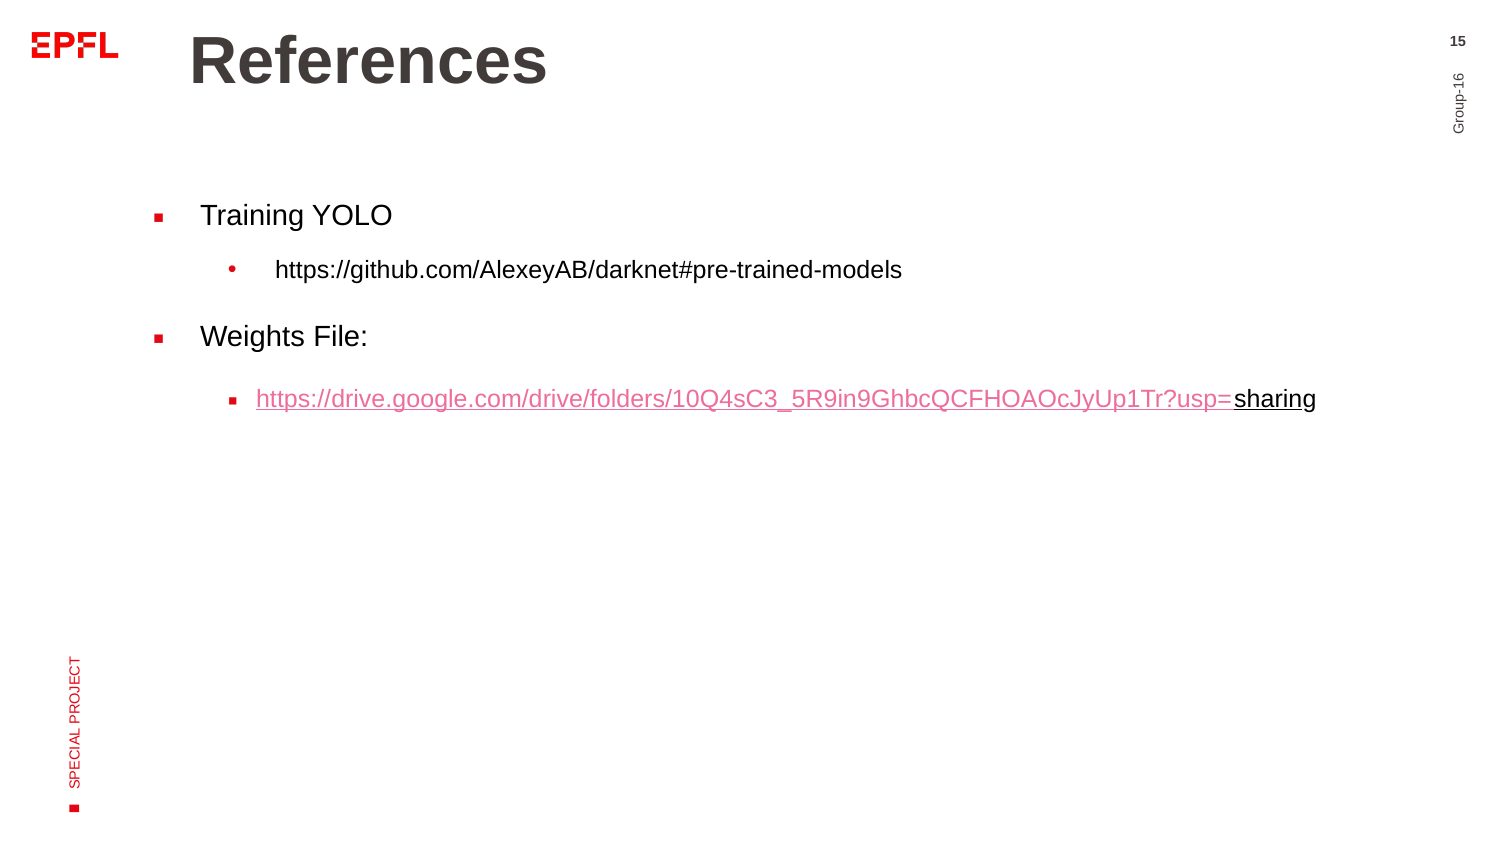

15
# References

Training YOLO
https://github.com/AlexeyAB/darknet#pre-trained-models
Weights File:
https://drive.google.com/drive/folders/10Q4sC3_5R9in9GhbcQCFHOAOcJyUp1Tr?usp=sharing

Group-16
SPECIAL PROJECT